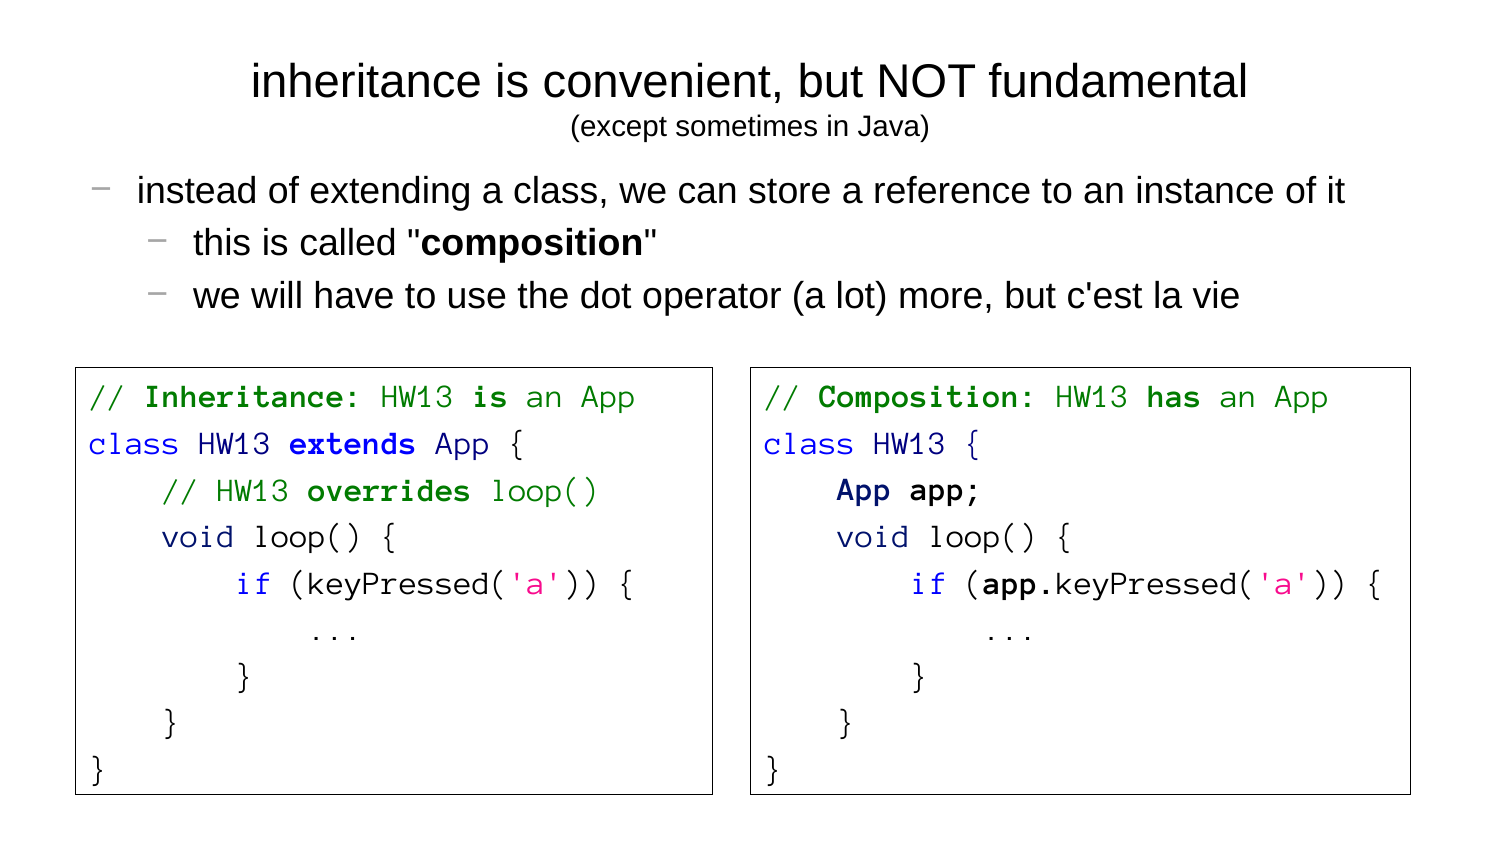

# inheritance is convenient, but NOT fundamental (except sometimes in Java)
instead of extending a class, we can store a reference to an instance of it
this is called "composition"
we will have to use the dot operator (a lot) more, but c'est la vie
// Composition: HW13 has an App
class HW13 {
    App app;
    void loop() {
        if (app.keyPressed('a')) {
            ...
        }
    }
}
// Inheritance: HW13 is an App
class HW13 extends App {
    // HW13 overrides loop()
    void loop() {
        if (keyPressed('a')) {
            ...
        }
    }
}